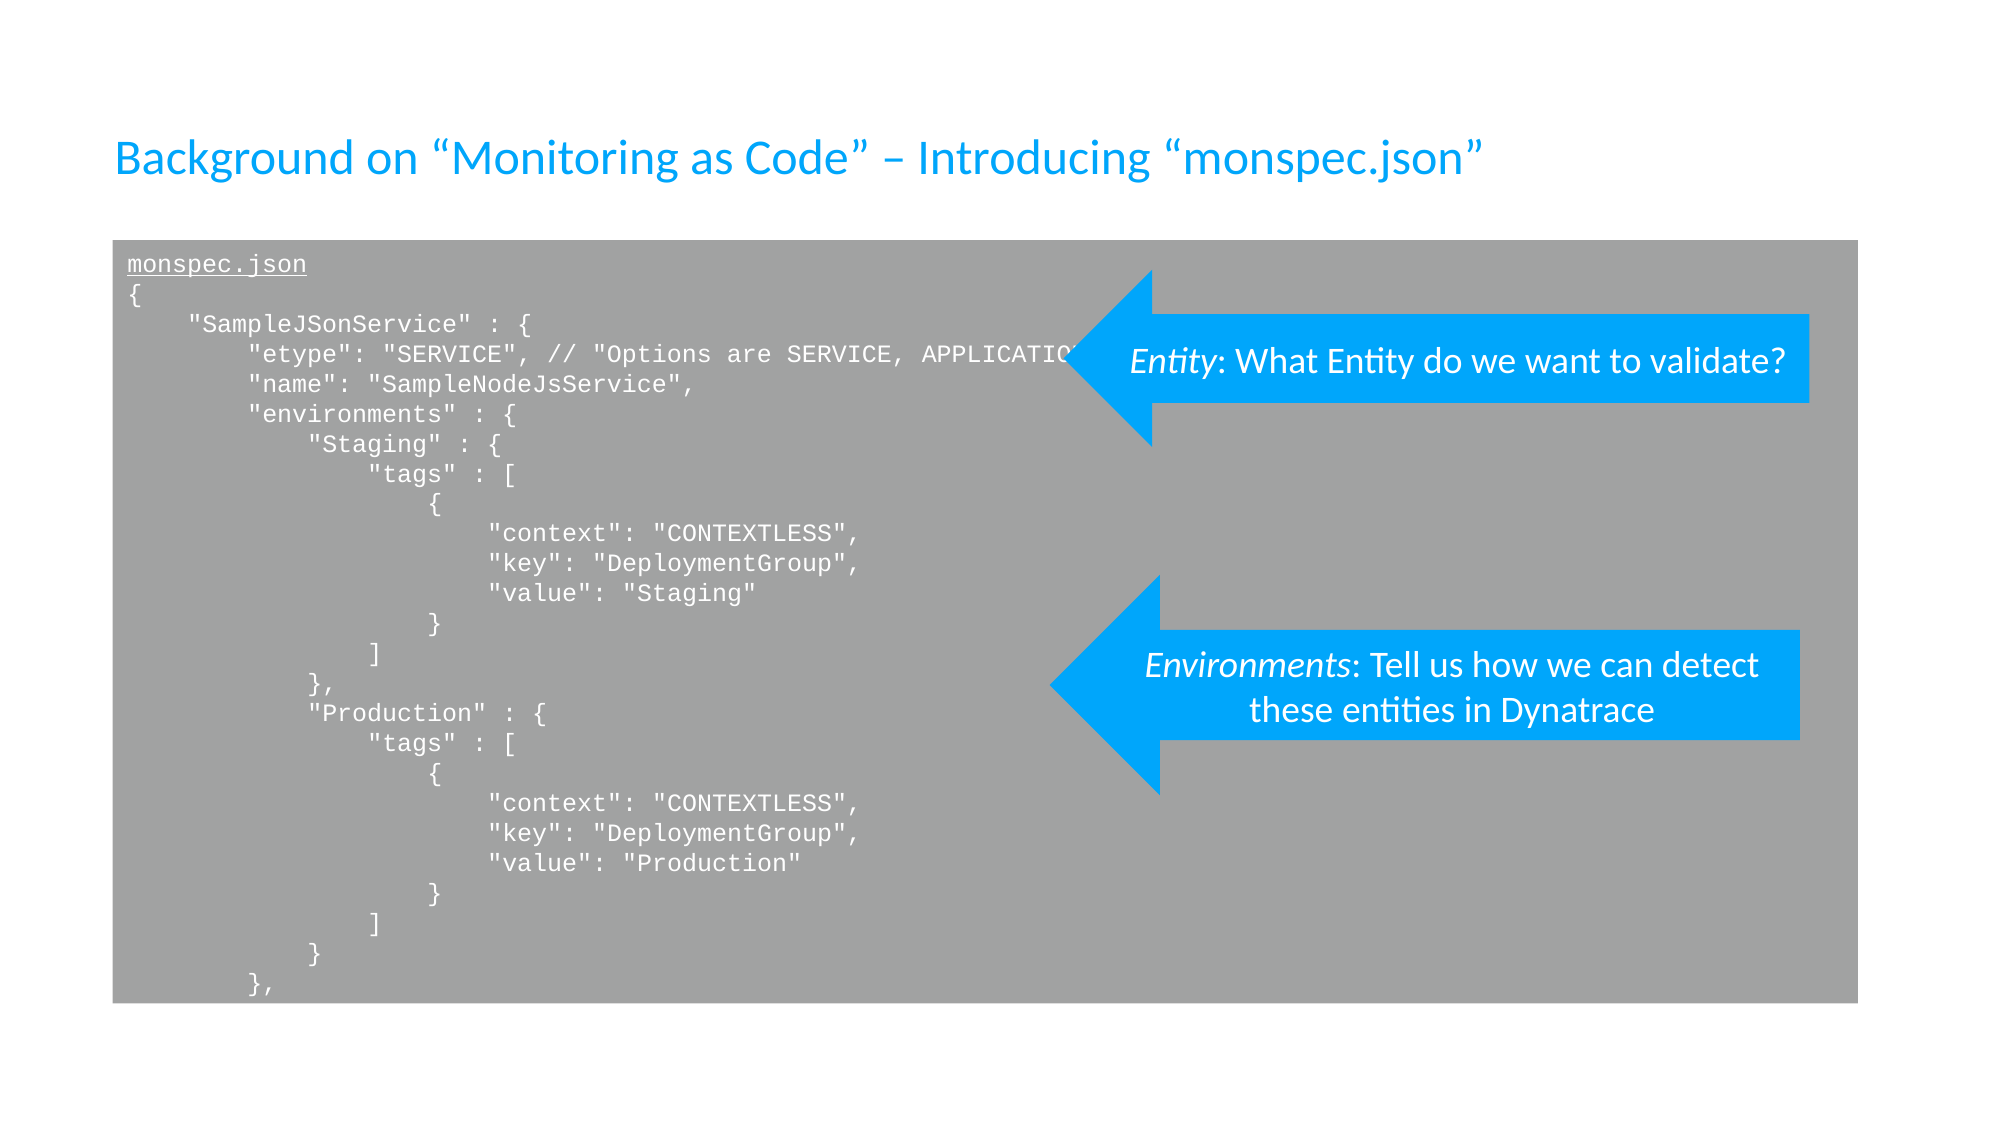

# Background on “Monitoring as Code” – Introducing “monspec.json”
monspec.json
{
    "SampleJSonService" : {
        "etype": "SERVICE", // "Options are SERVICE, APPLICATION, HOST, PROCESS_GROUP_INSTANCE"
        "name": "SampleNodeJsService",
        "environments" : {
            "Staging" : {
                "tags" : [
                    {
                        "context": "CONTEXTLESS",
                        "key": "DeploymentGroup",
                        "value": "Staging"
                    }
                ]
            },
            "Production" : {
                "tags" : [
                    {
                        "context": "CONTEXTLESS",
                        "key": "DeploymentGroup",
                        "value": "Production"
                    }
                ]
            }
        },
Entity: What Entity do we want to validate?
Environments: Tell us how we can detect these entities in Dynatrace